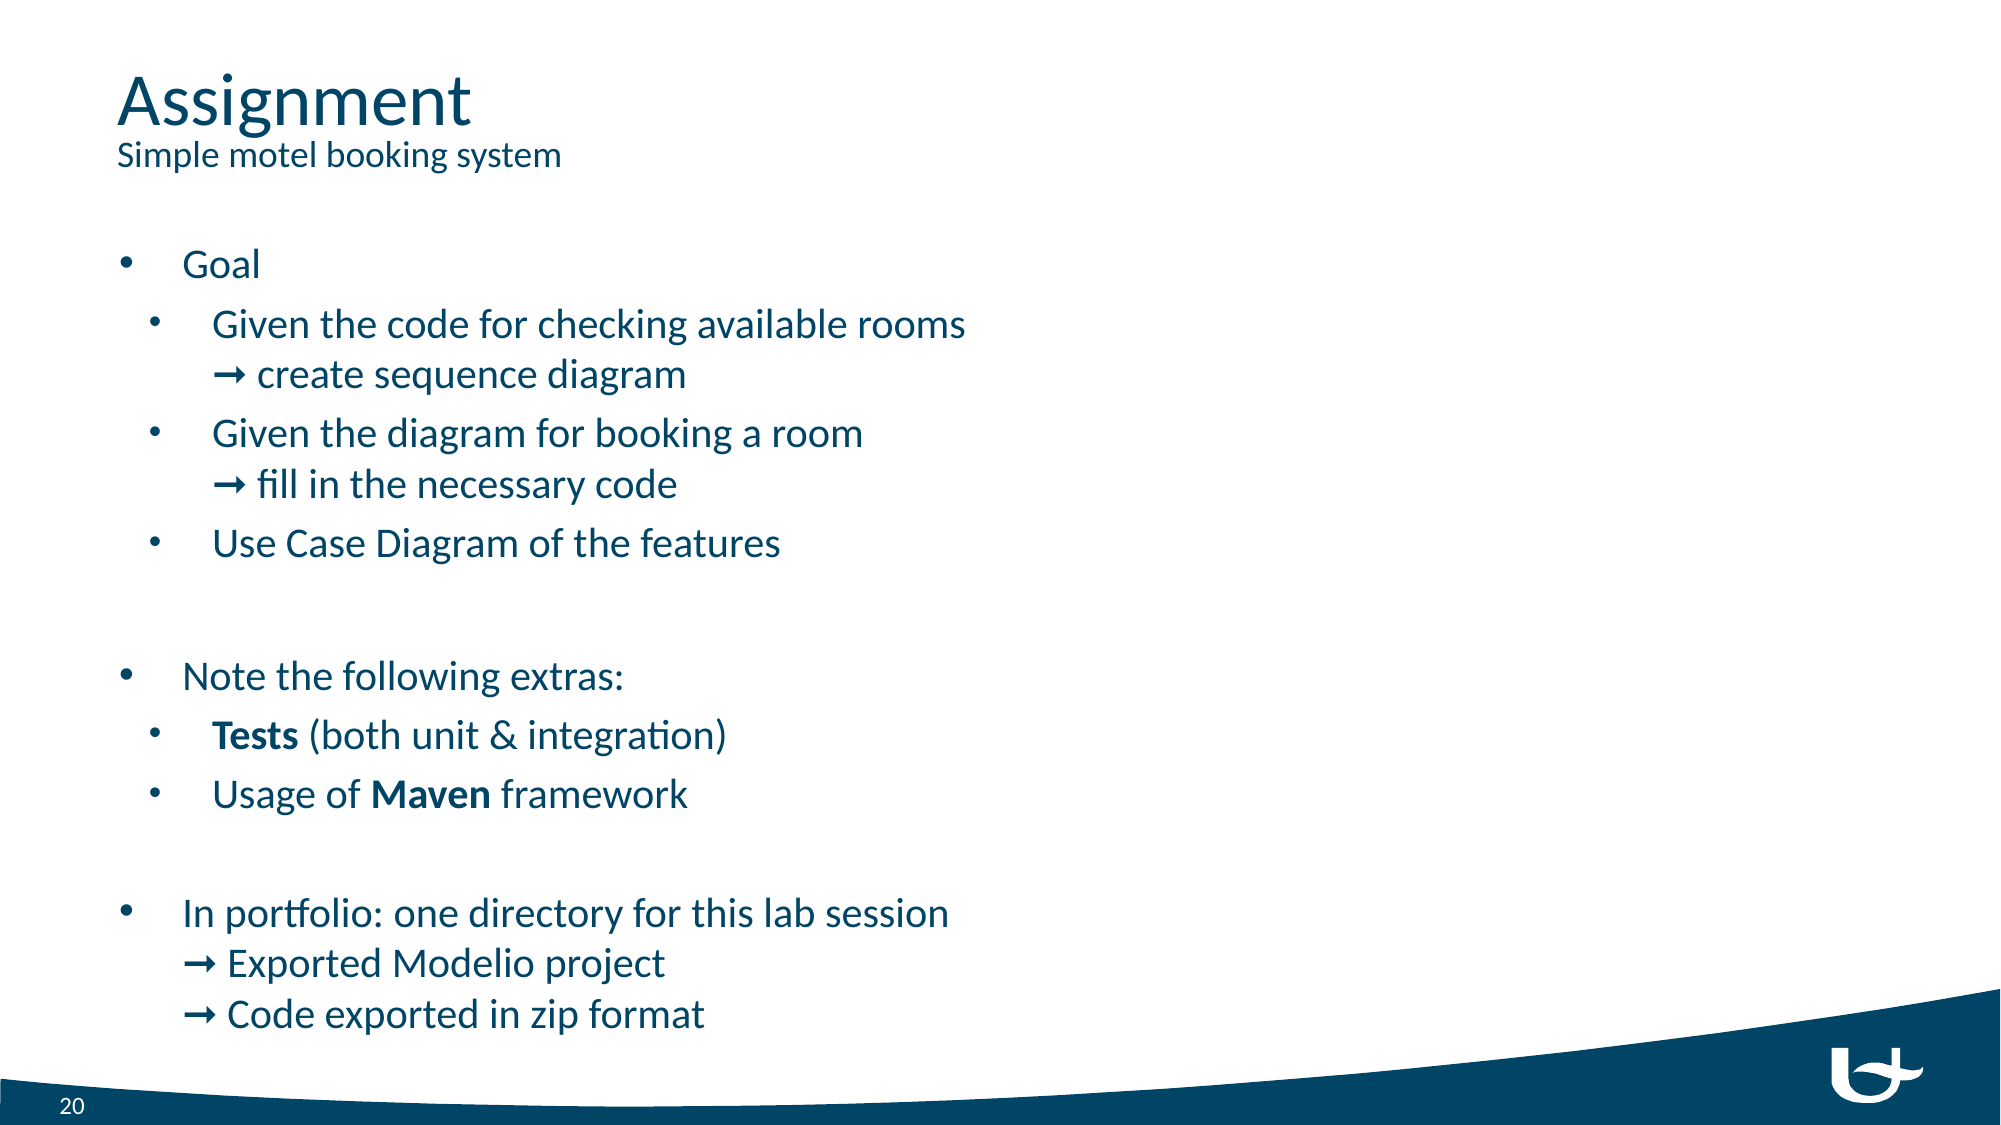

# Assignment
Simple motel booking system
Goal
Given the code for checking available rooms
➞ create sequence diagram
Given the diagram for booking a room
➞ fill in the necessary code
Use Case Diagram of the features

Note the following extras:
Tests (both unit & integration)
Usage of Maven framework

In portfolio: one directory for this lab session
➞ Exported Modelio project
➞ Code exported in zip format
20